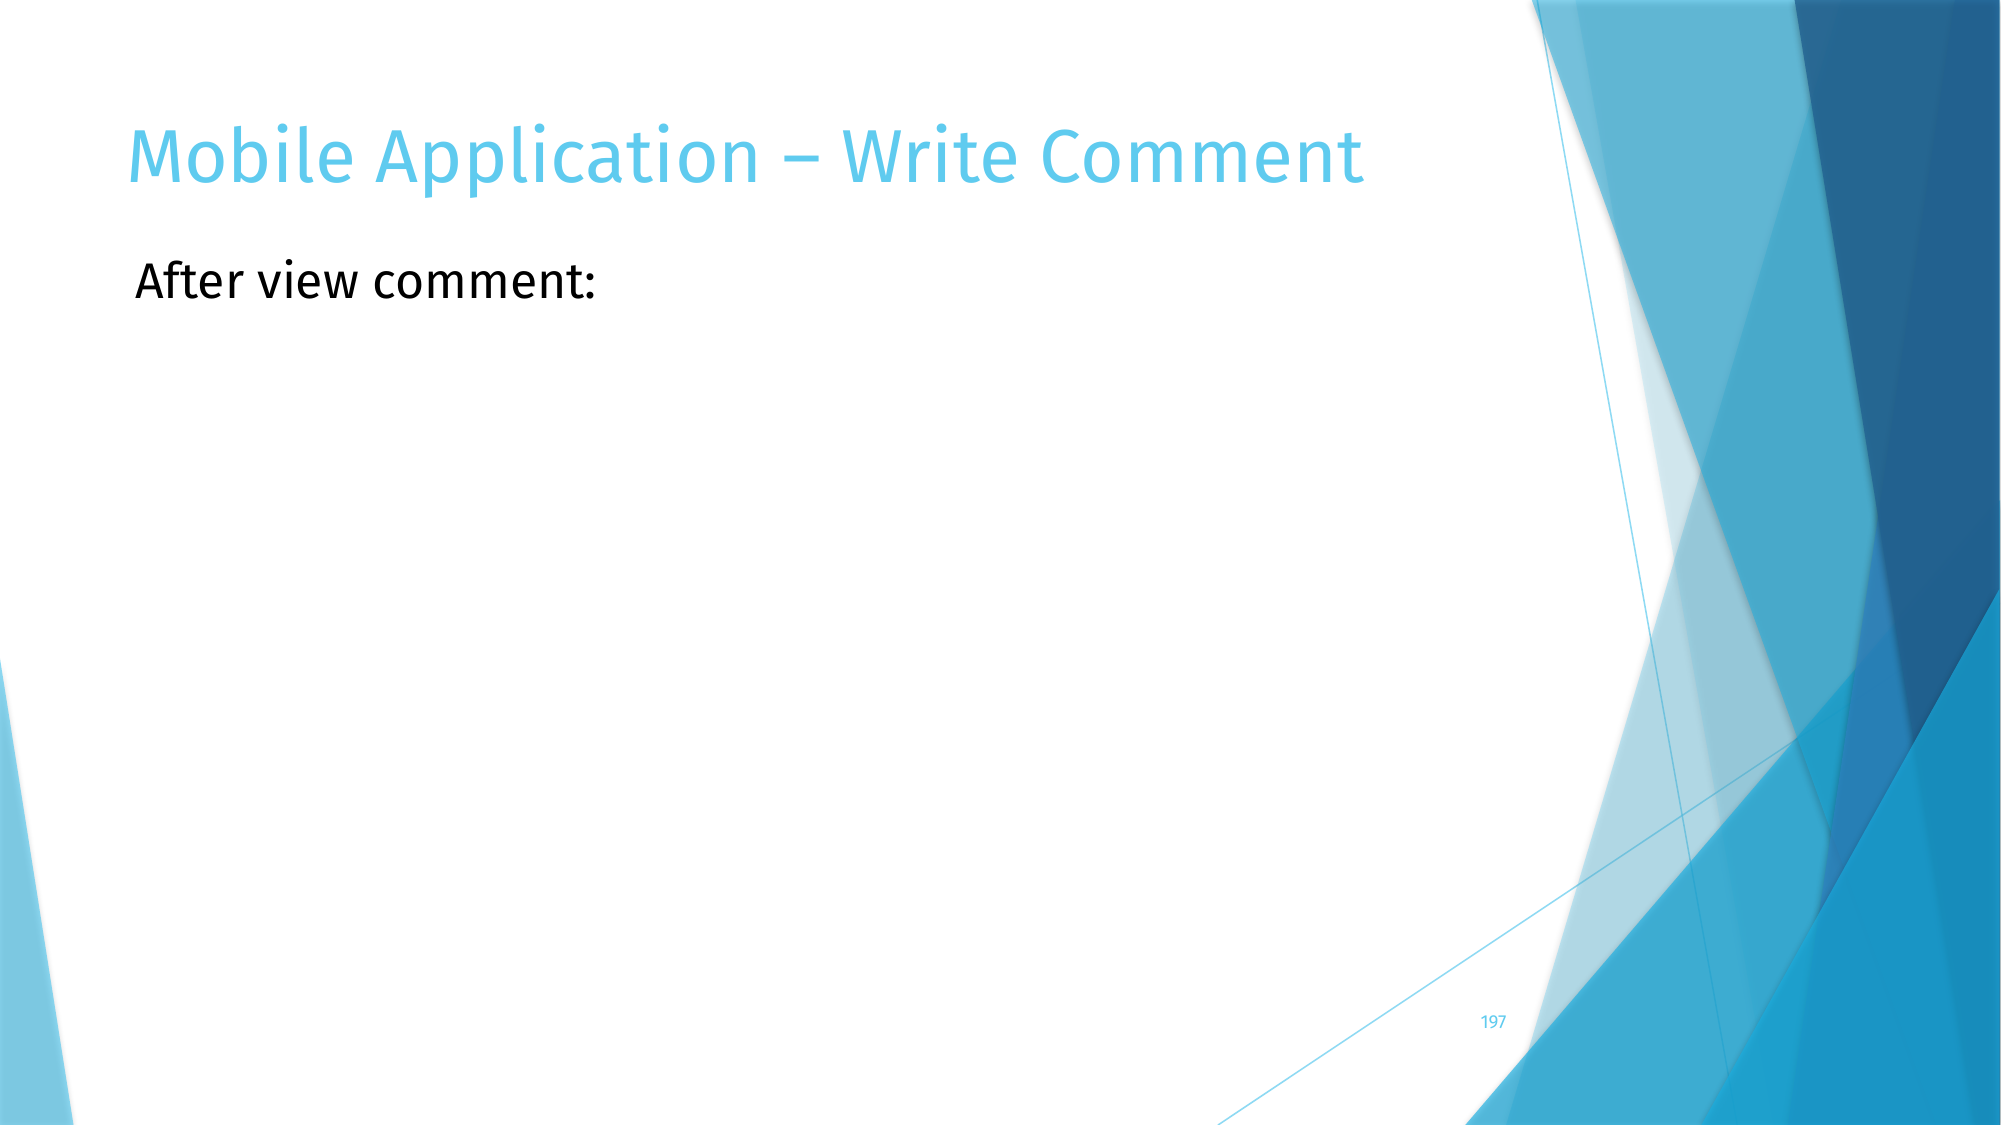

# Mobile Application – Write Comment
After view comment:
197